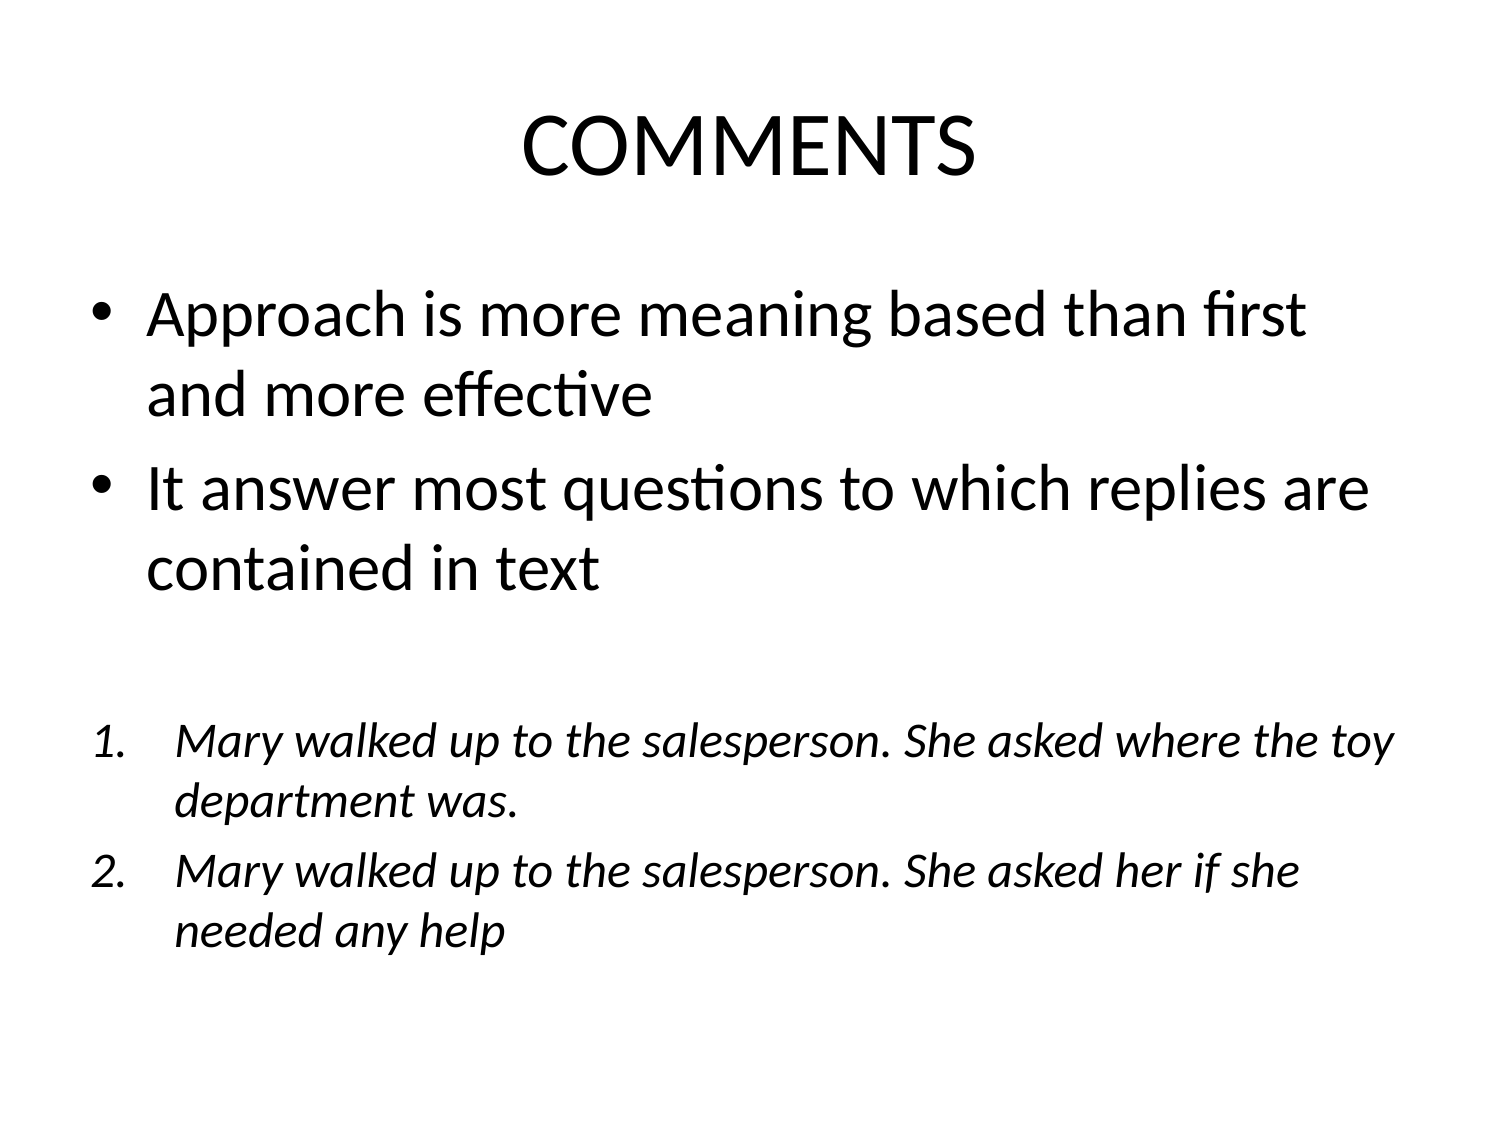

# COMMENTS
Approach is more meaning based than first and more effective
It answer most questions to which replies are contained in text

Mary walked up to the salesperson. She asked where the toy department was.
Mary walked up to the salesperson. She asked her if she needed any help